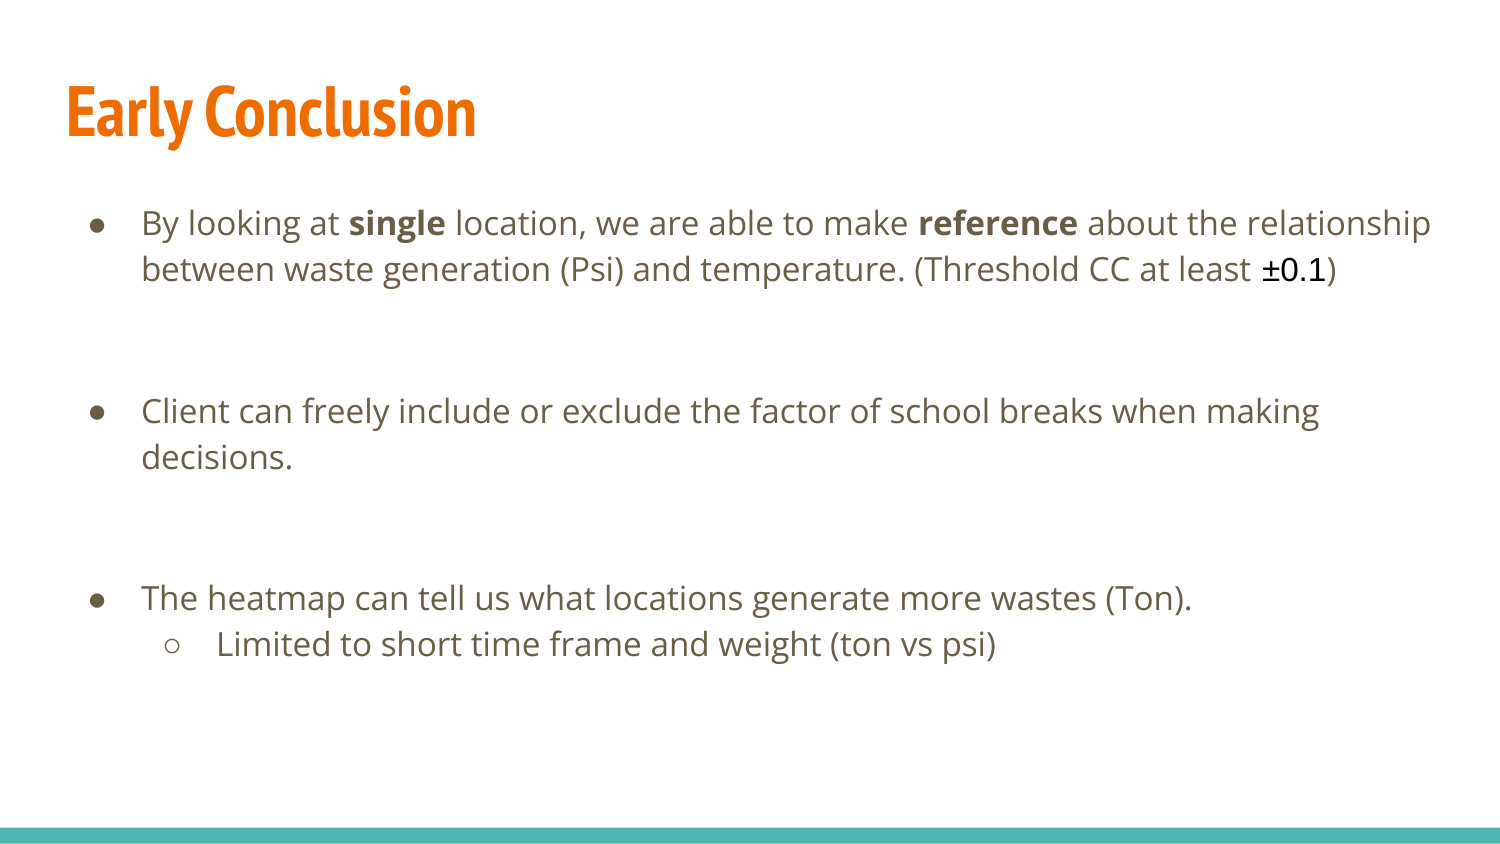

# Early Conclusion
By looking at single location, we are able to make reference about the relationship between waste generation (Psi) and temperature. (Threshold CC at least ±0.1)

Client can freely include or exclude the factor of school breaks when making decisions.

The heatmap can tell us what locations generate more wastes (Ton).
Limited to short time frame and weight (ton vs psi)